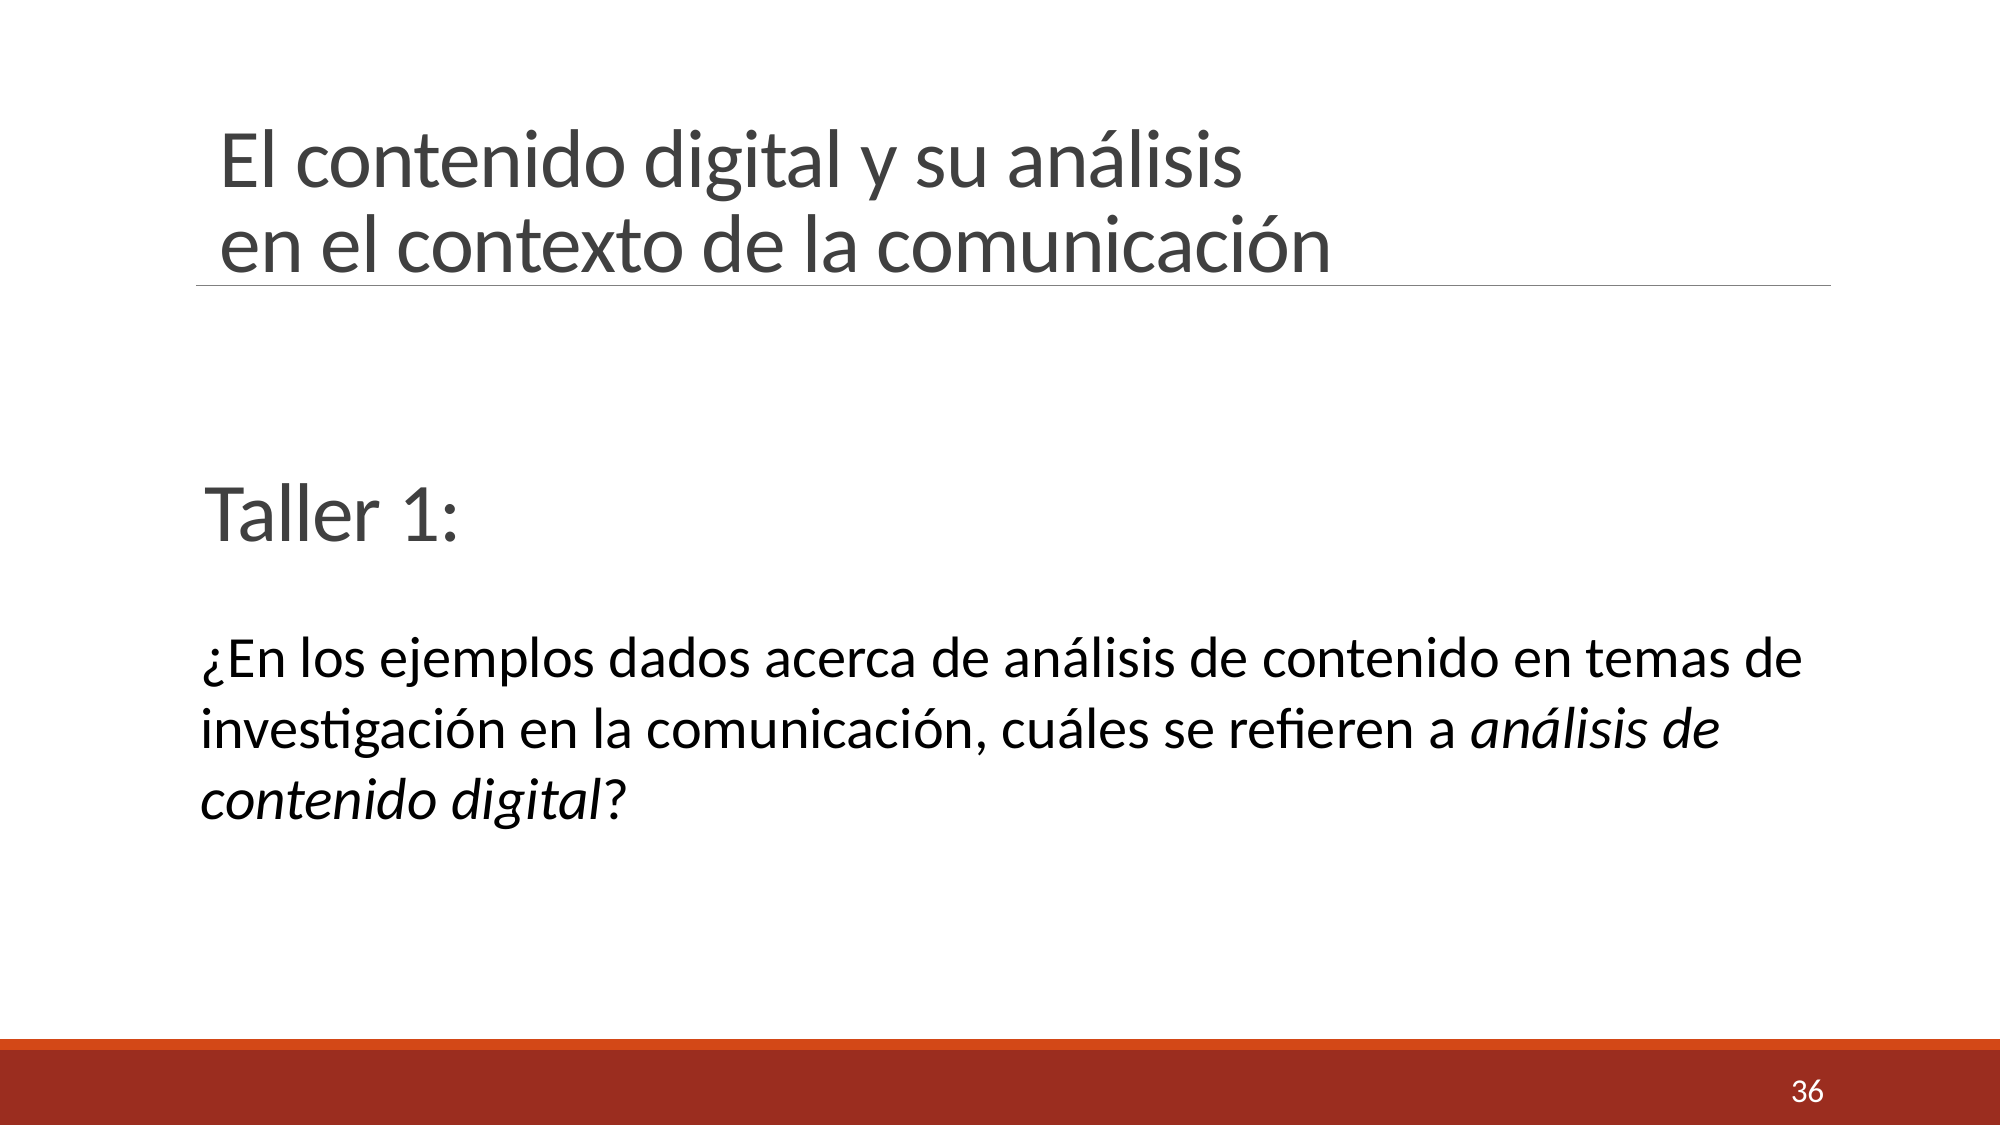

El contenido digital y su análisis
en el contexto de la comunicación
# Taller 1:
¿En los ejemplos dados acerca de análisis de contenido en temas de investigación en la comunicación, cuáles se refieren a análisis de contenido digital?
36